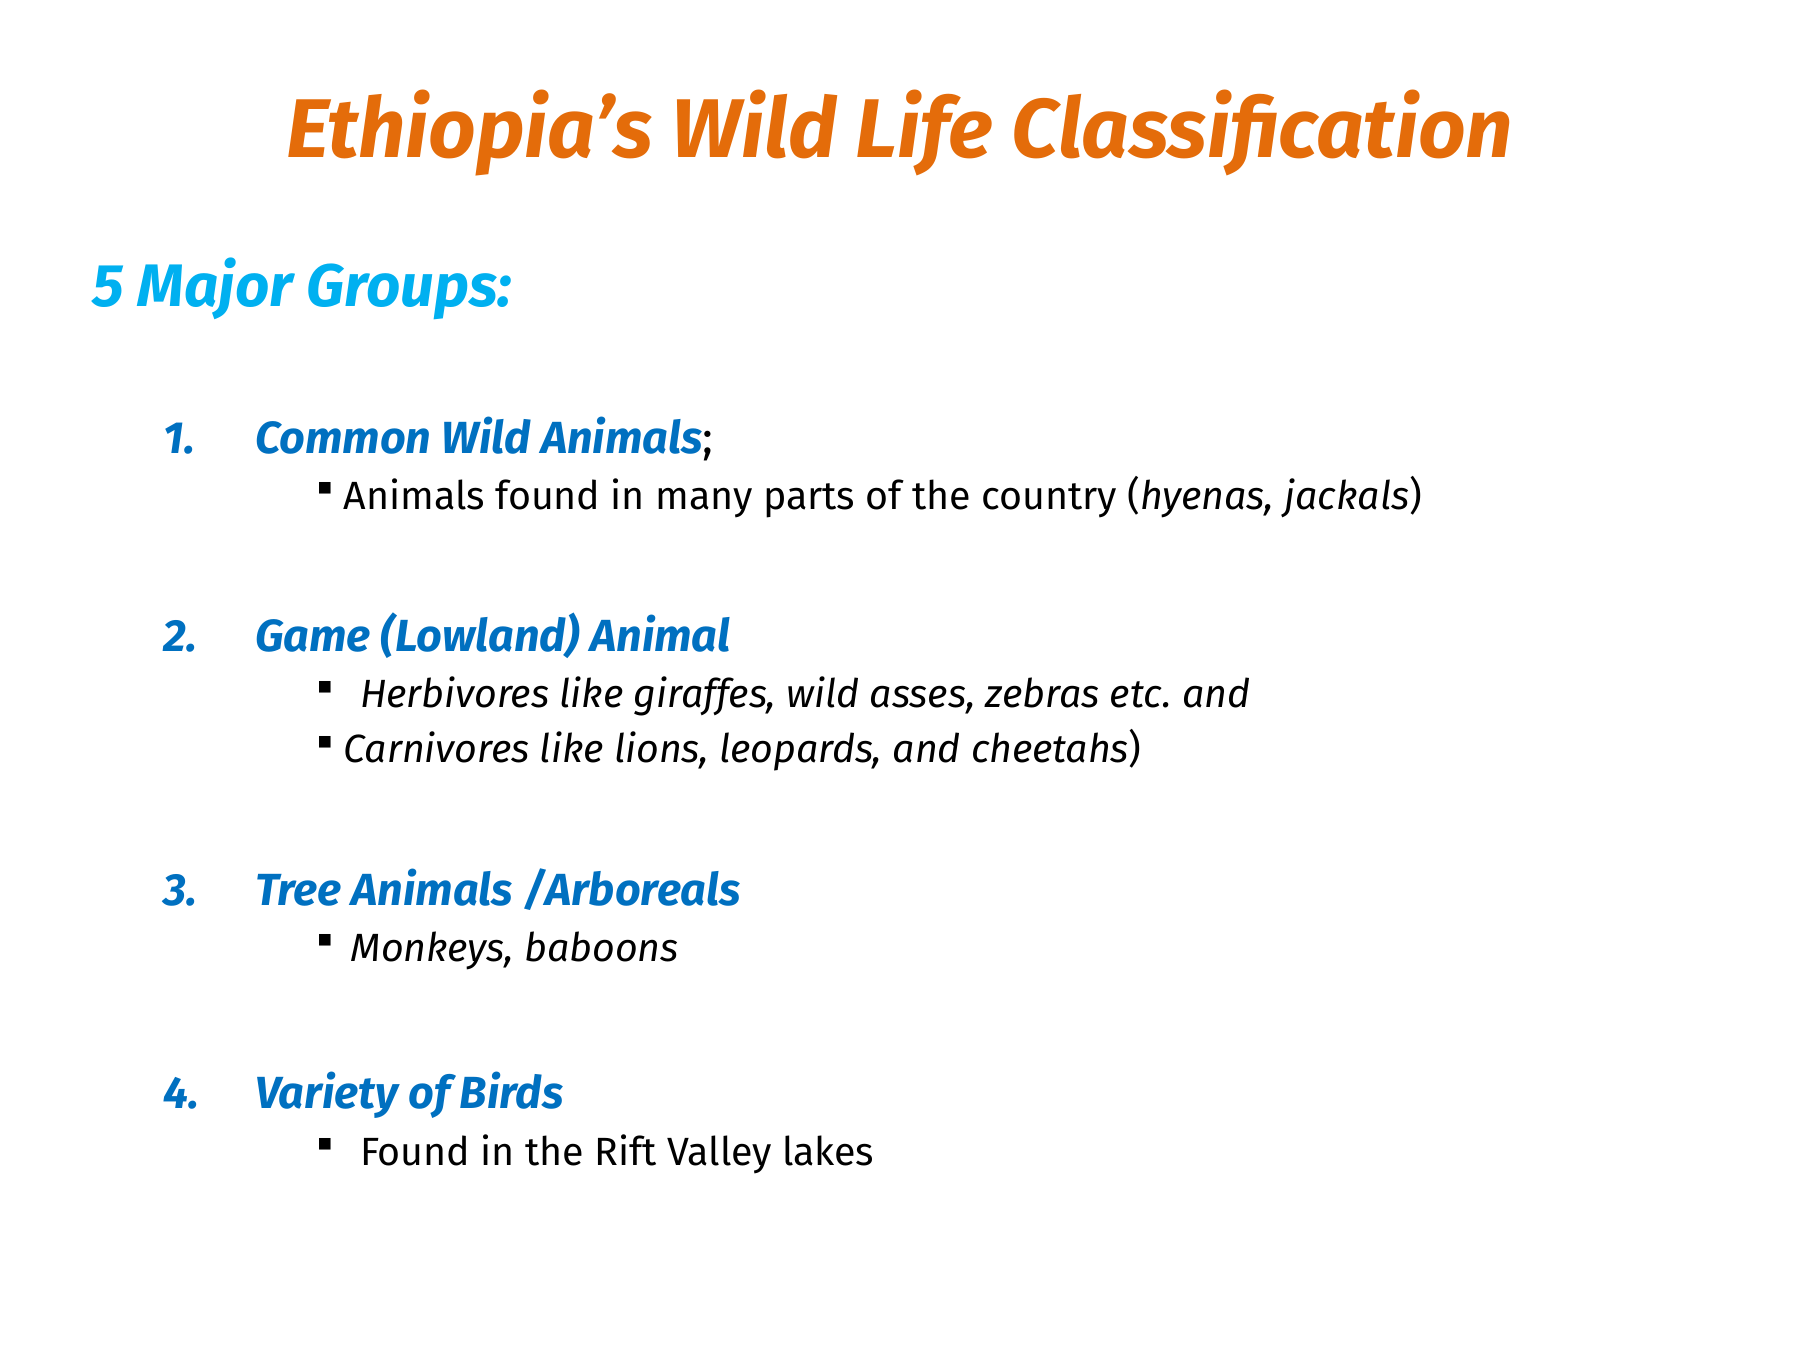

# Ethiopia’s Wild Life Classification
5 Major Groups:

Common Wild Animals;
Animals found in many parts of the country (hyenas, jackals)

Game (Lowland) Animal
Herbivores like giraffes, wild asses, zebras etc. and
Carnivores like lions, leopards, and cheetahs)

Tree Animals /Arboreals
Monkeys, baboons

Variety of Birds
Found in the Rift Valley lakes